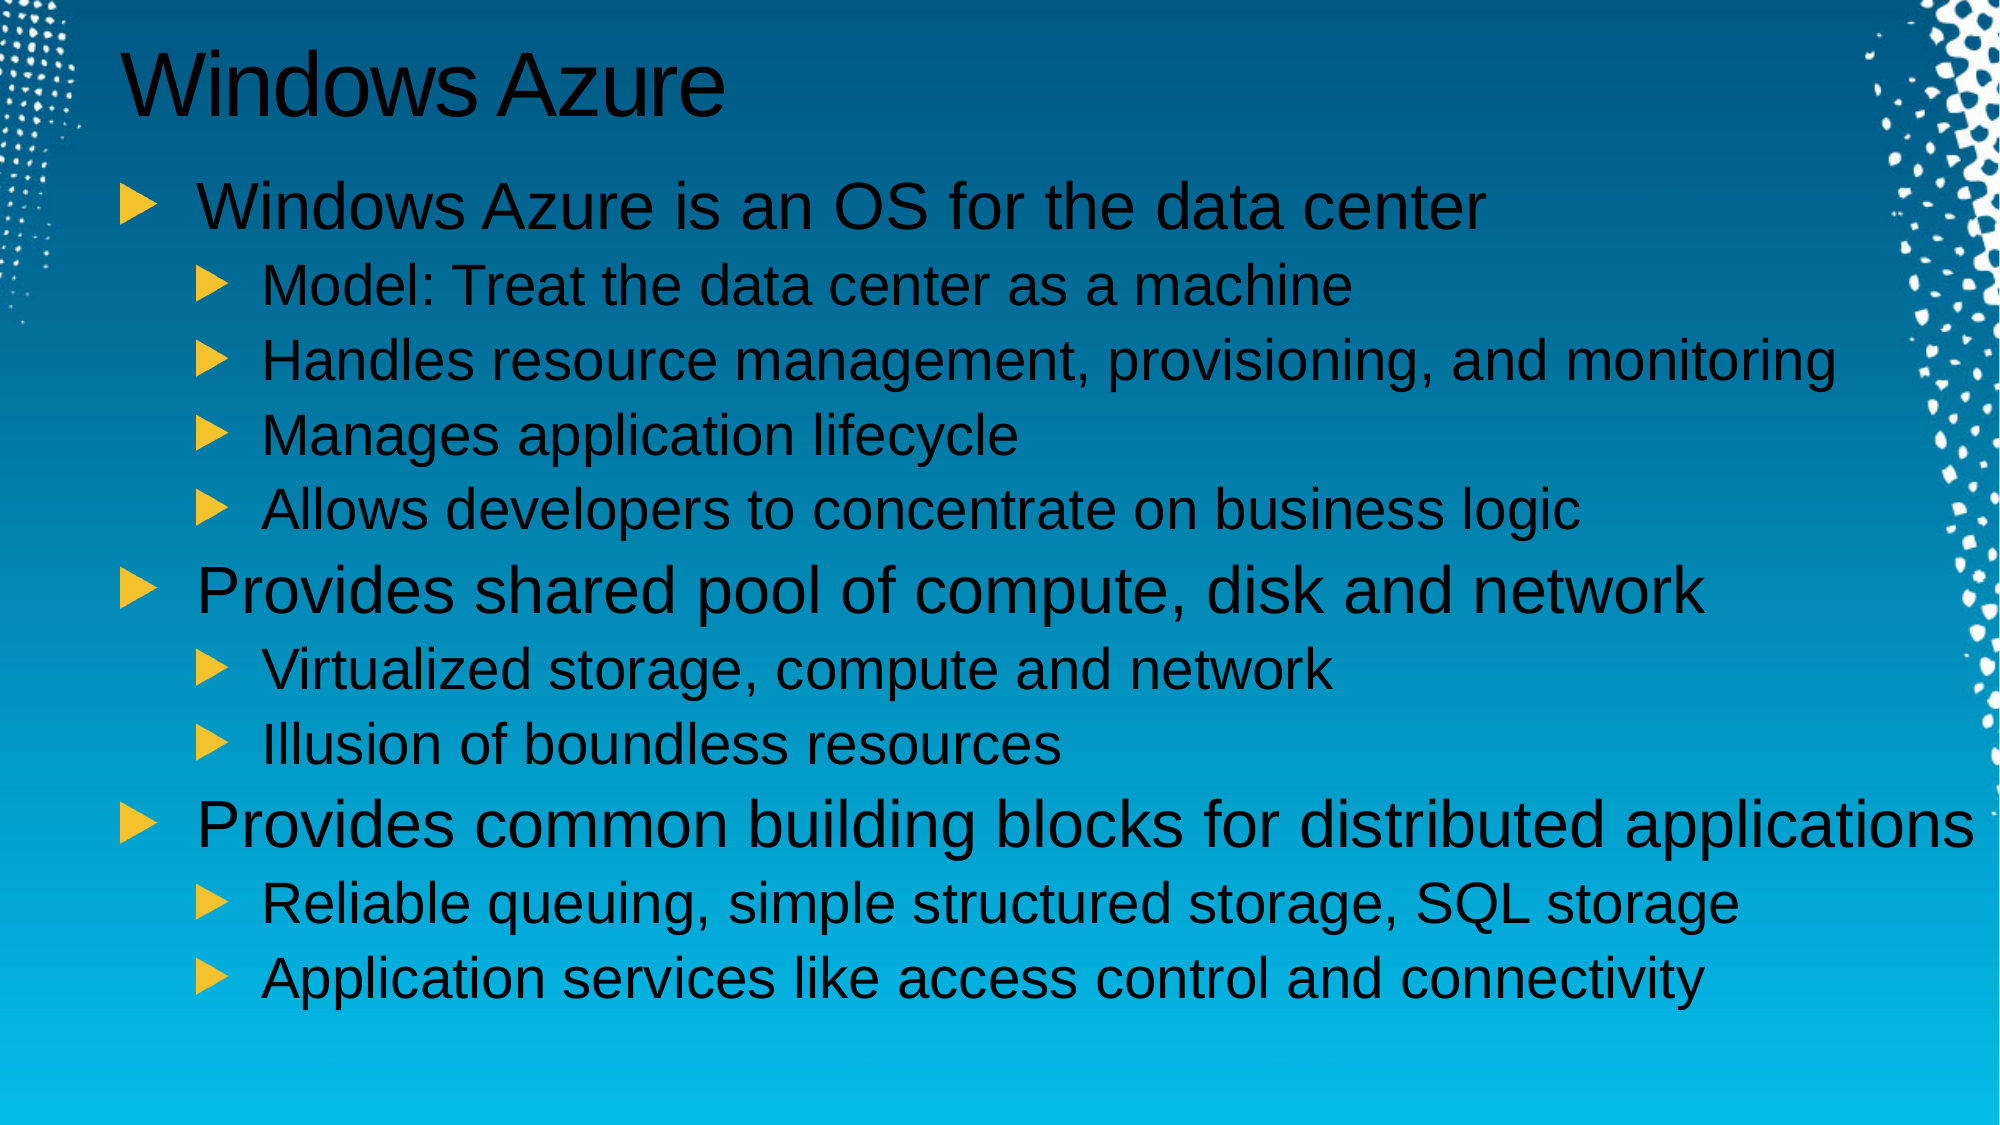

# Windows Azure
Windows Azure is an OS for the data center
Model: Treat the data center as a machine
Handles resource management, provisioning, and monitoring
Manages application lifecycle
Allows developers to concentrate on business logic
Provides shared pool of compute, disk and network
Virtualized storage, compute and network
Illusion of boundless resources
Provides common building blocks for distributed applications
Reliable queuing, simple structured storage, SQL storage
Application services like access control and connectivity